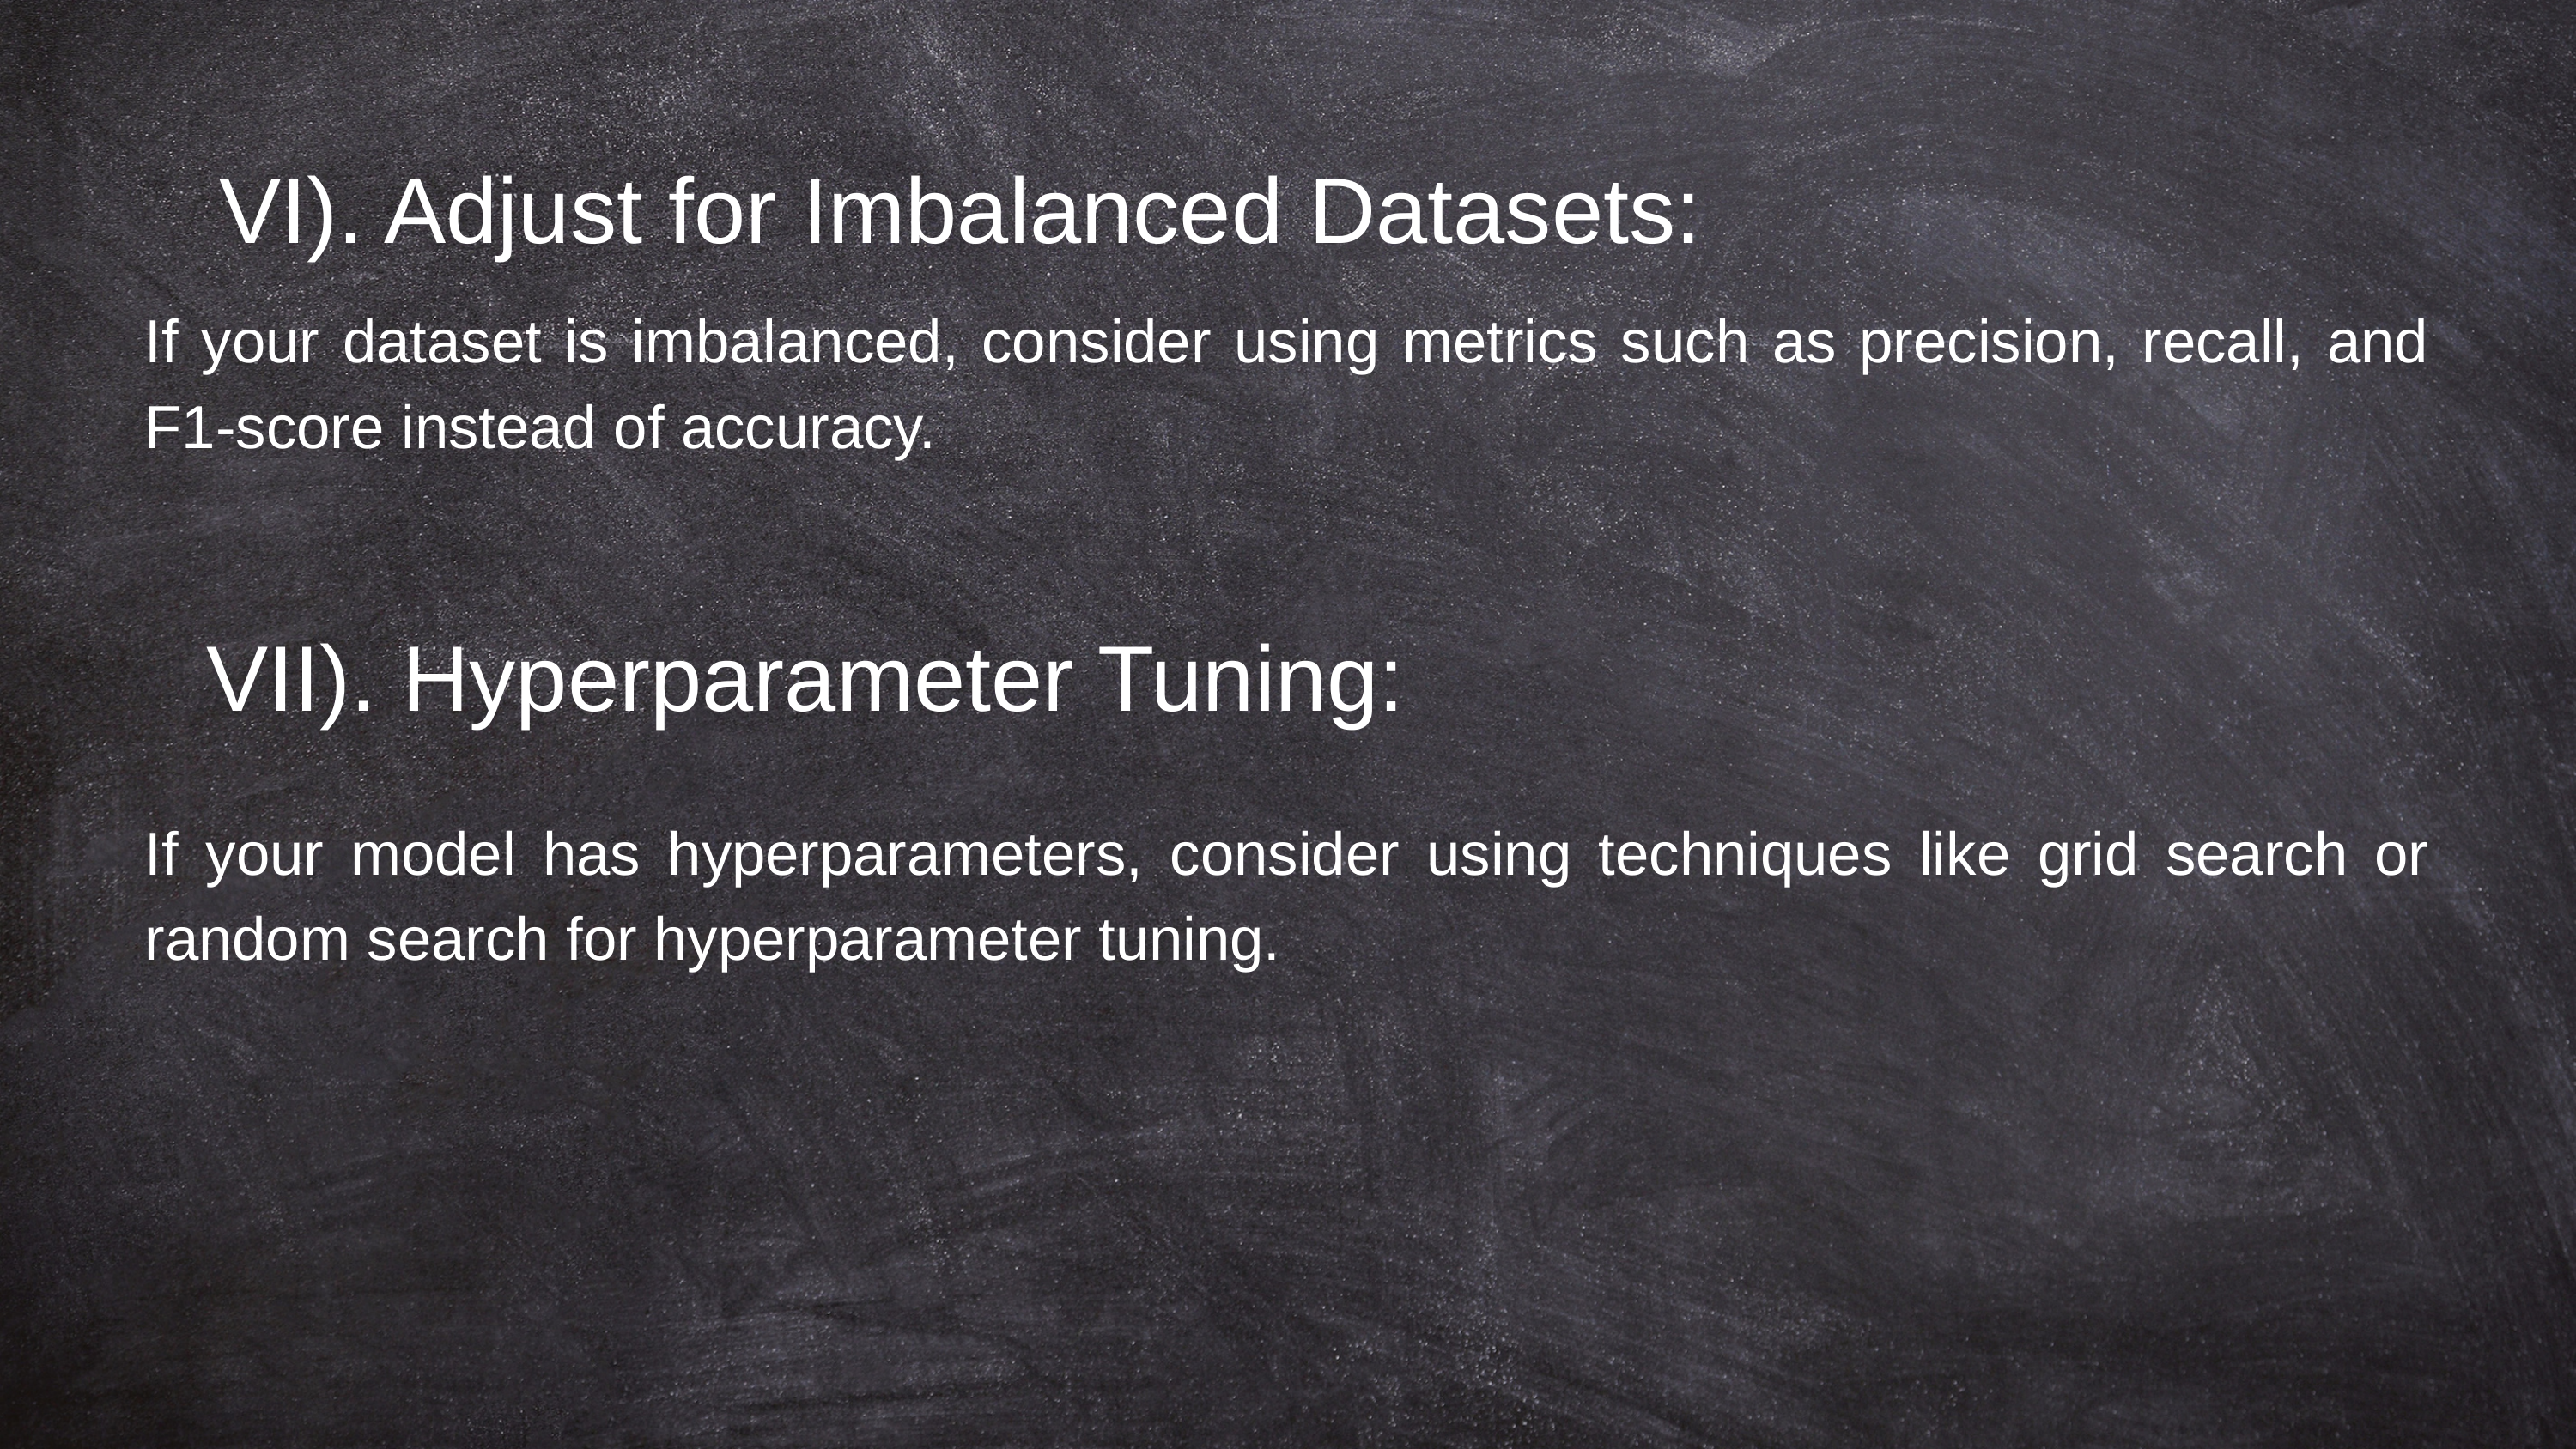

VI). Adjust for Imbalanced Datasets:
If your dataset is imbalanced, consider using metrics such as precision, recall, and F1-score instead of accuracy.
VII). Hyperparameter Tuning:
If your model has hyperparameters, consider using techniques like grid search or random search for hyperparameter tuning.